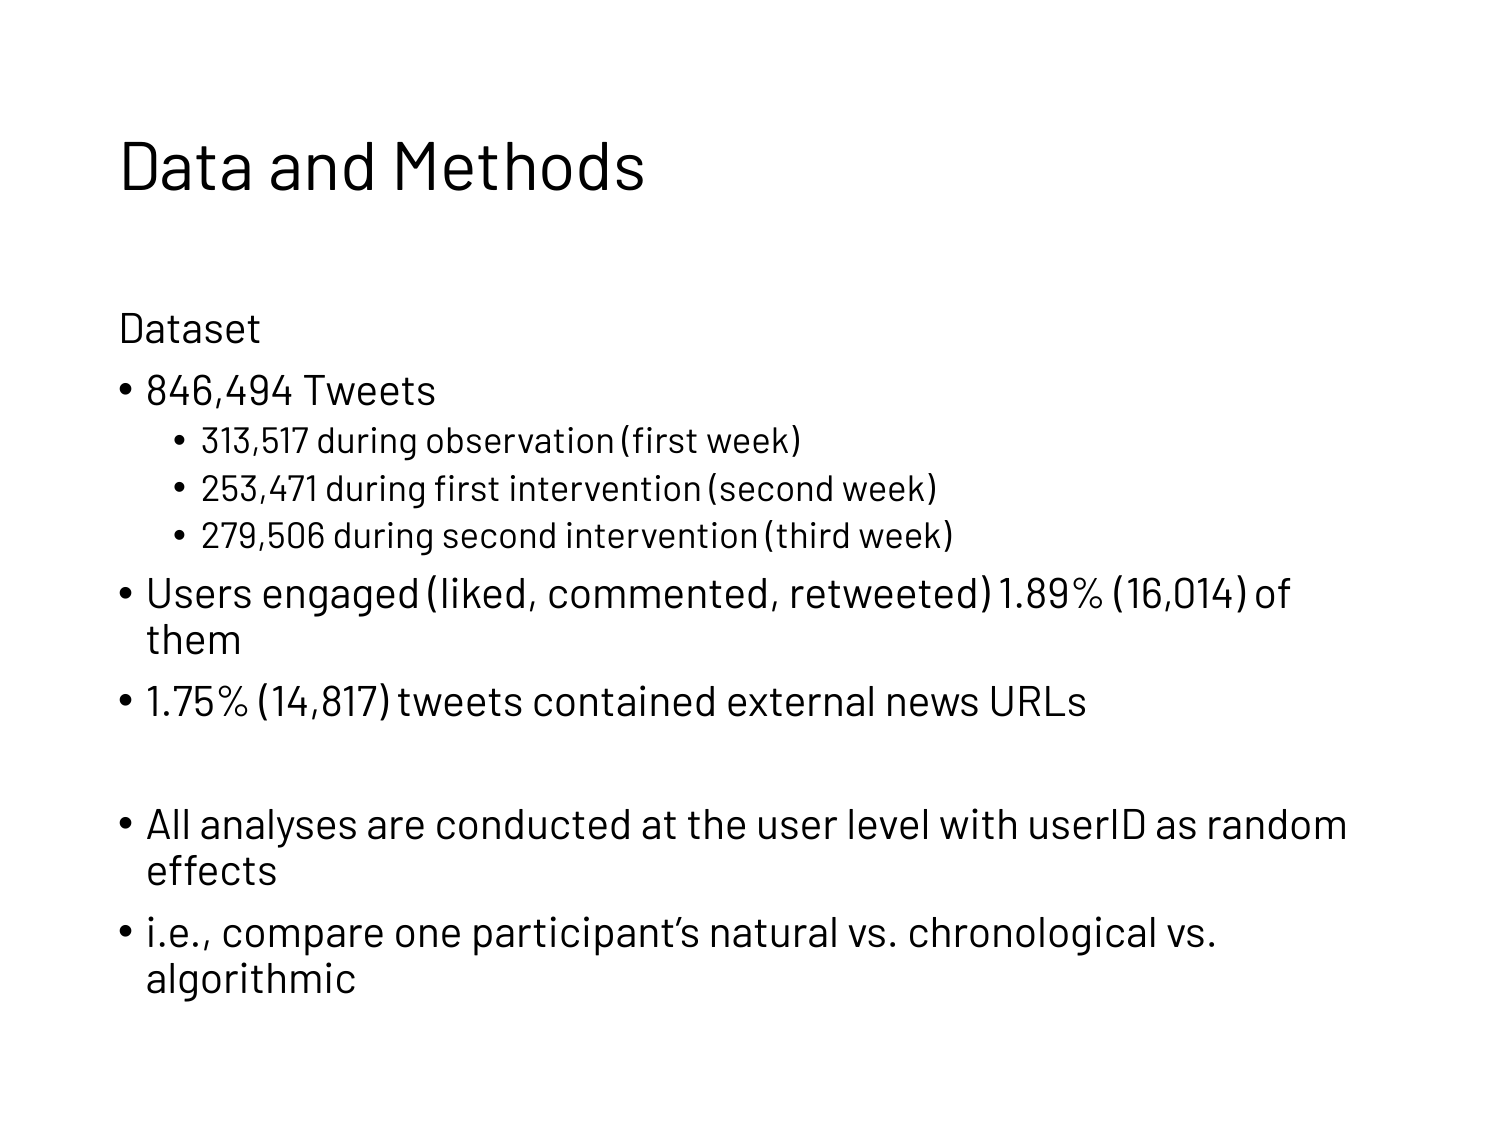

# Data and Methods
Dataset
846,494 Tweets
313,517 during observation (first week)
253,471 during first intervention (second week)
279,506 during second intervention (third week)
Users engaged (liked, commented, retweeted) 1.89% (16,014) of them
1.75% (14,817) tweets contained external news URLs

All analyses are conducted at the user level with userID as random effects
i.e., compare one participant’s natural vs. chronological vs. algorithmic